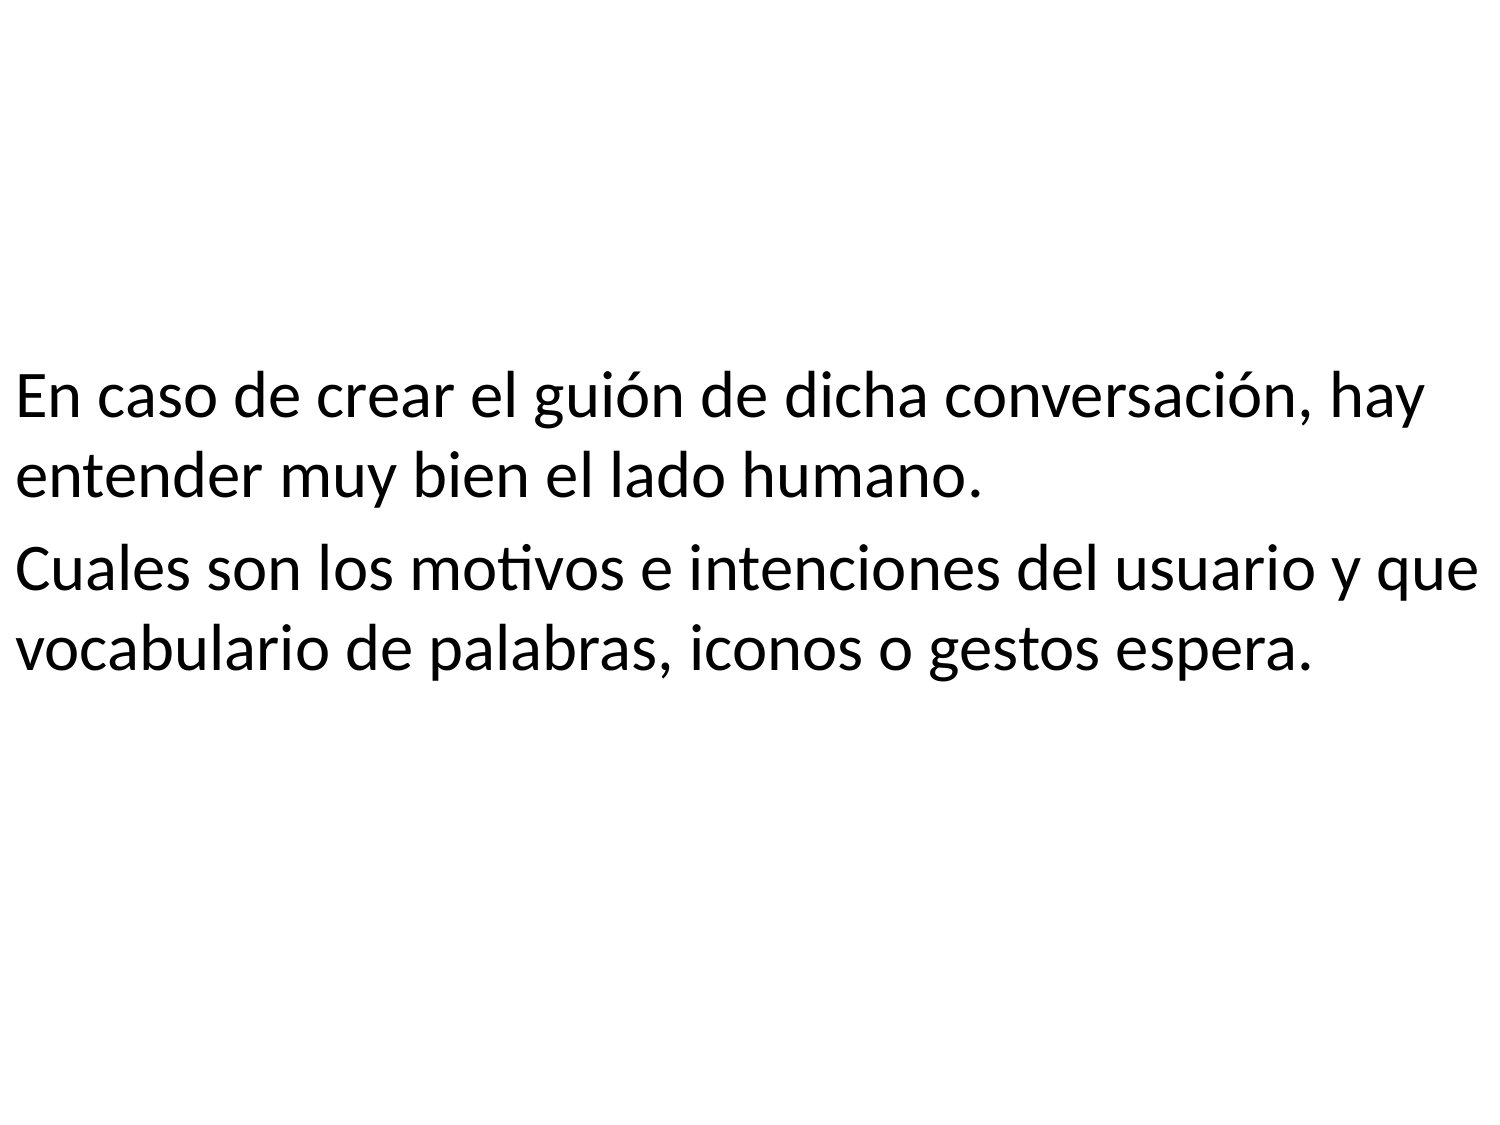

En caso de crear el guión de dicha conversación, hay entender muy bien el lado humano.
Cuales son los motivos e intenciones del usuario y que vocabulario de palabras, iconos o gestos espera.